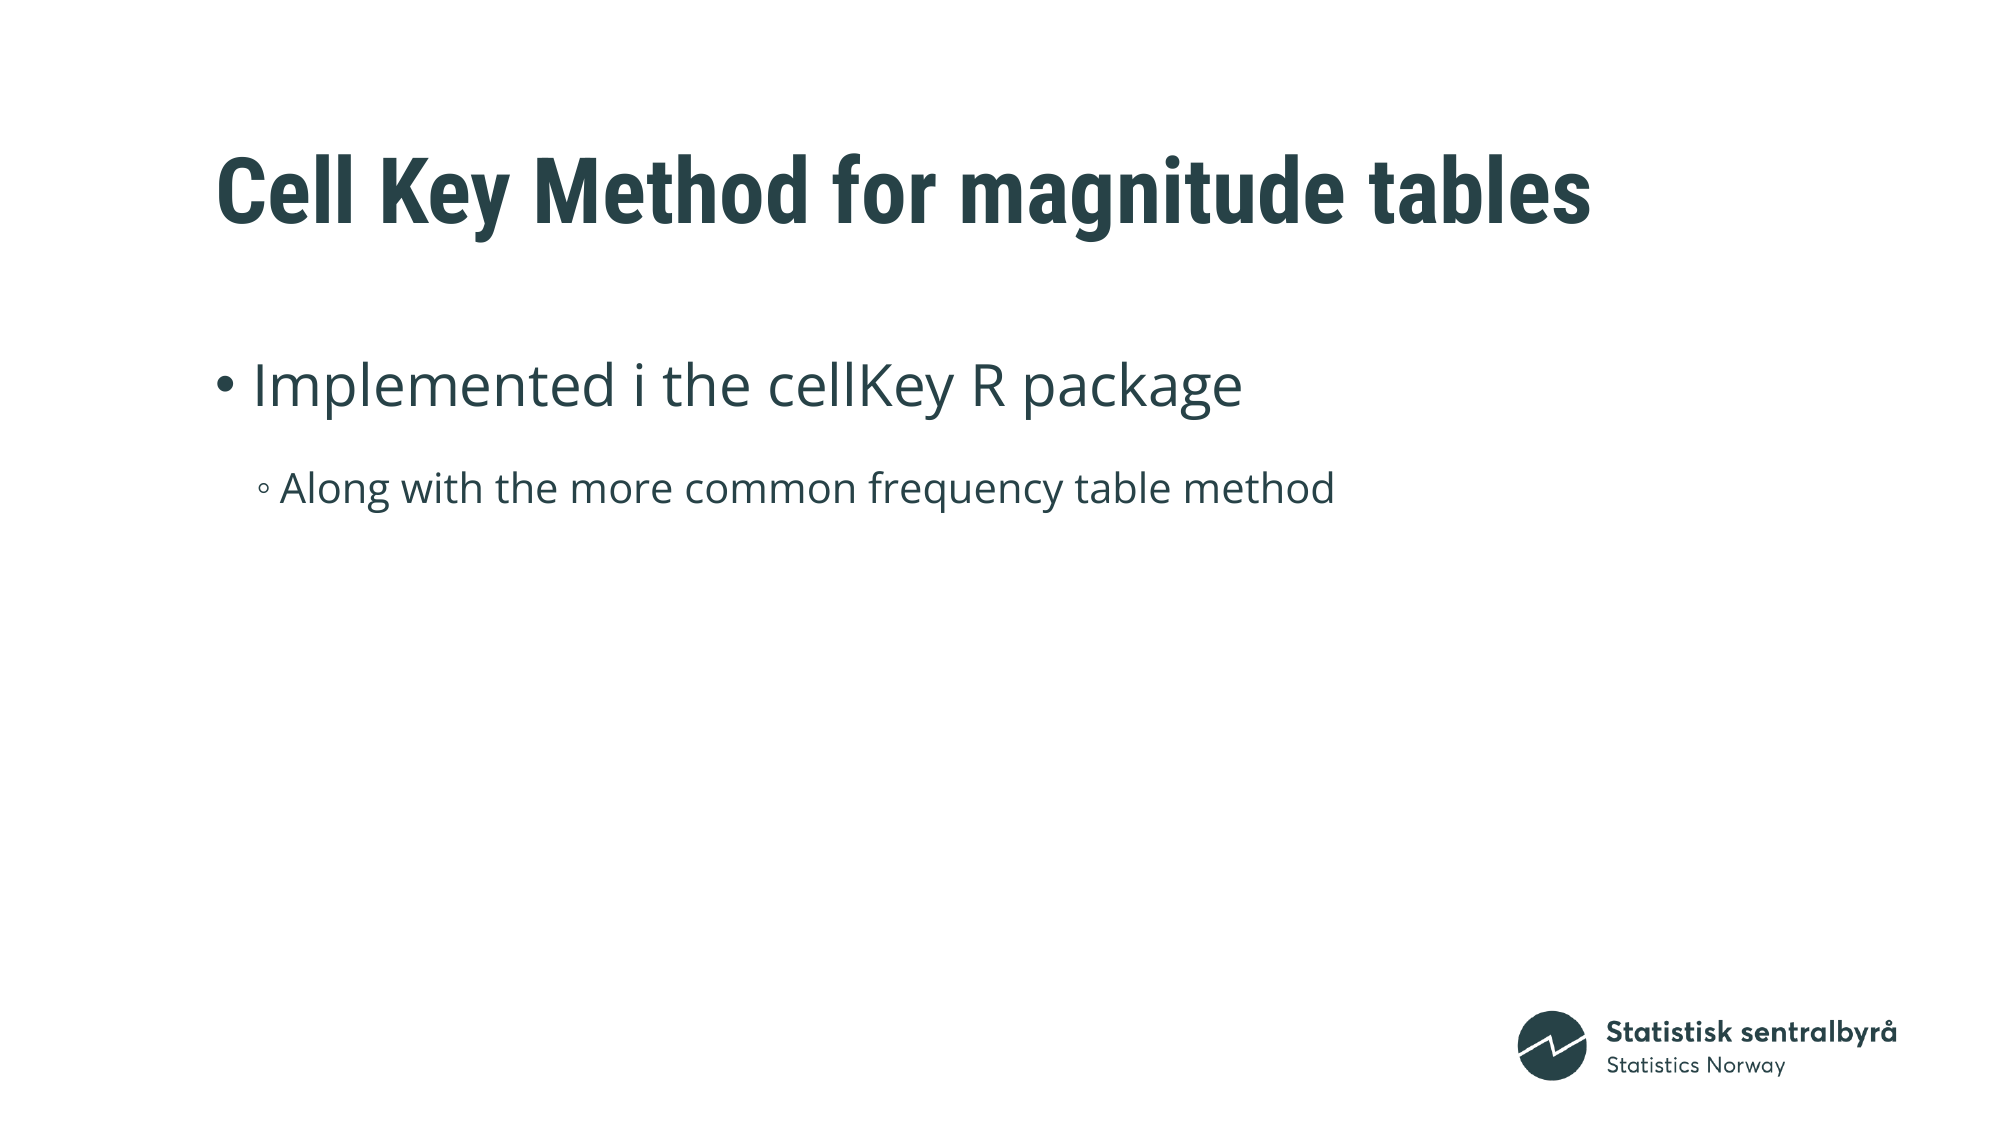

# Cell Key Method for magnitude tables
Implemented i the cellKey R package
Along with the more common frequency table method